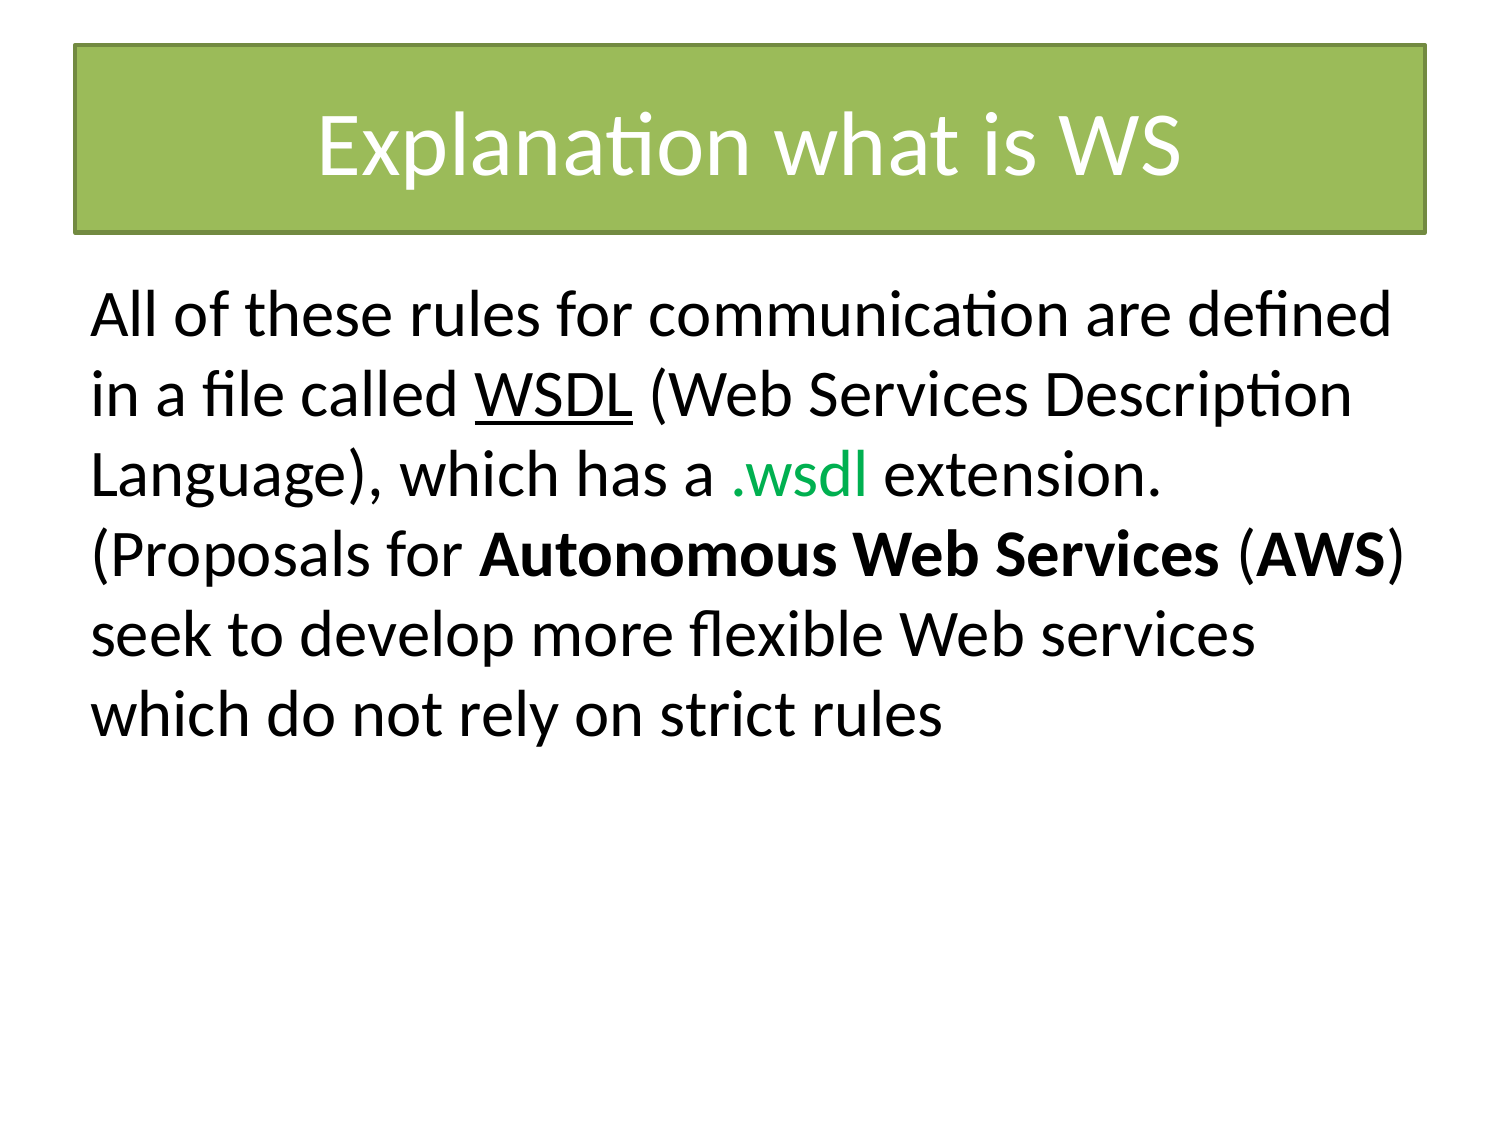

# Explanation what is WS
All of these rules for communication are defined in a file called WSDL (Web Services Description Language), which has a .wsdl extension. (Proposals for Autonomous Web Services (AWS) seek to develop more flexible Web services which do not rely on strict rules